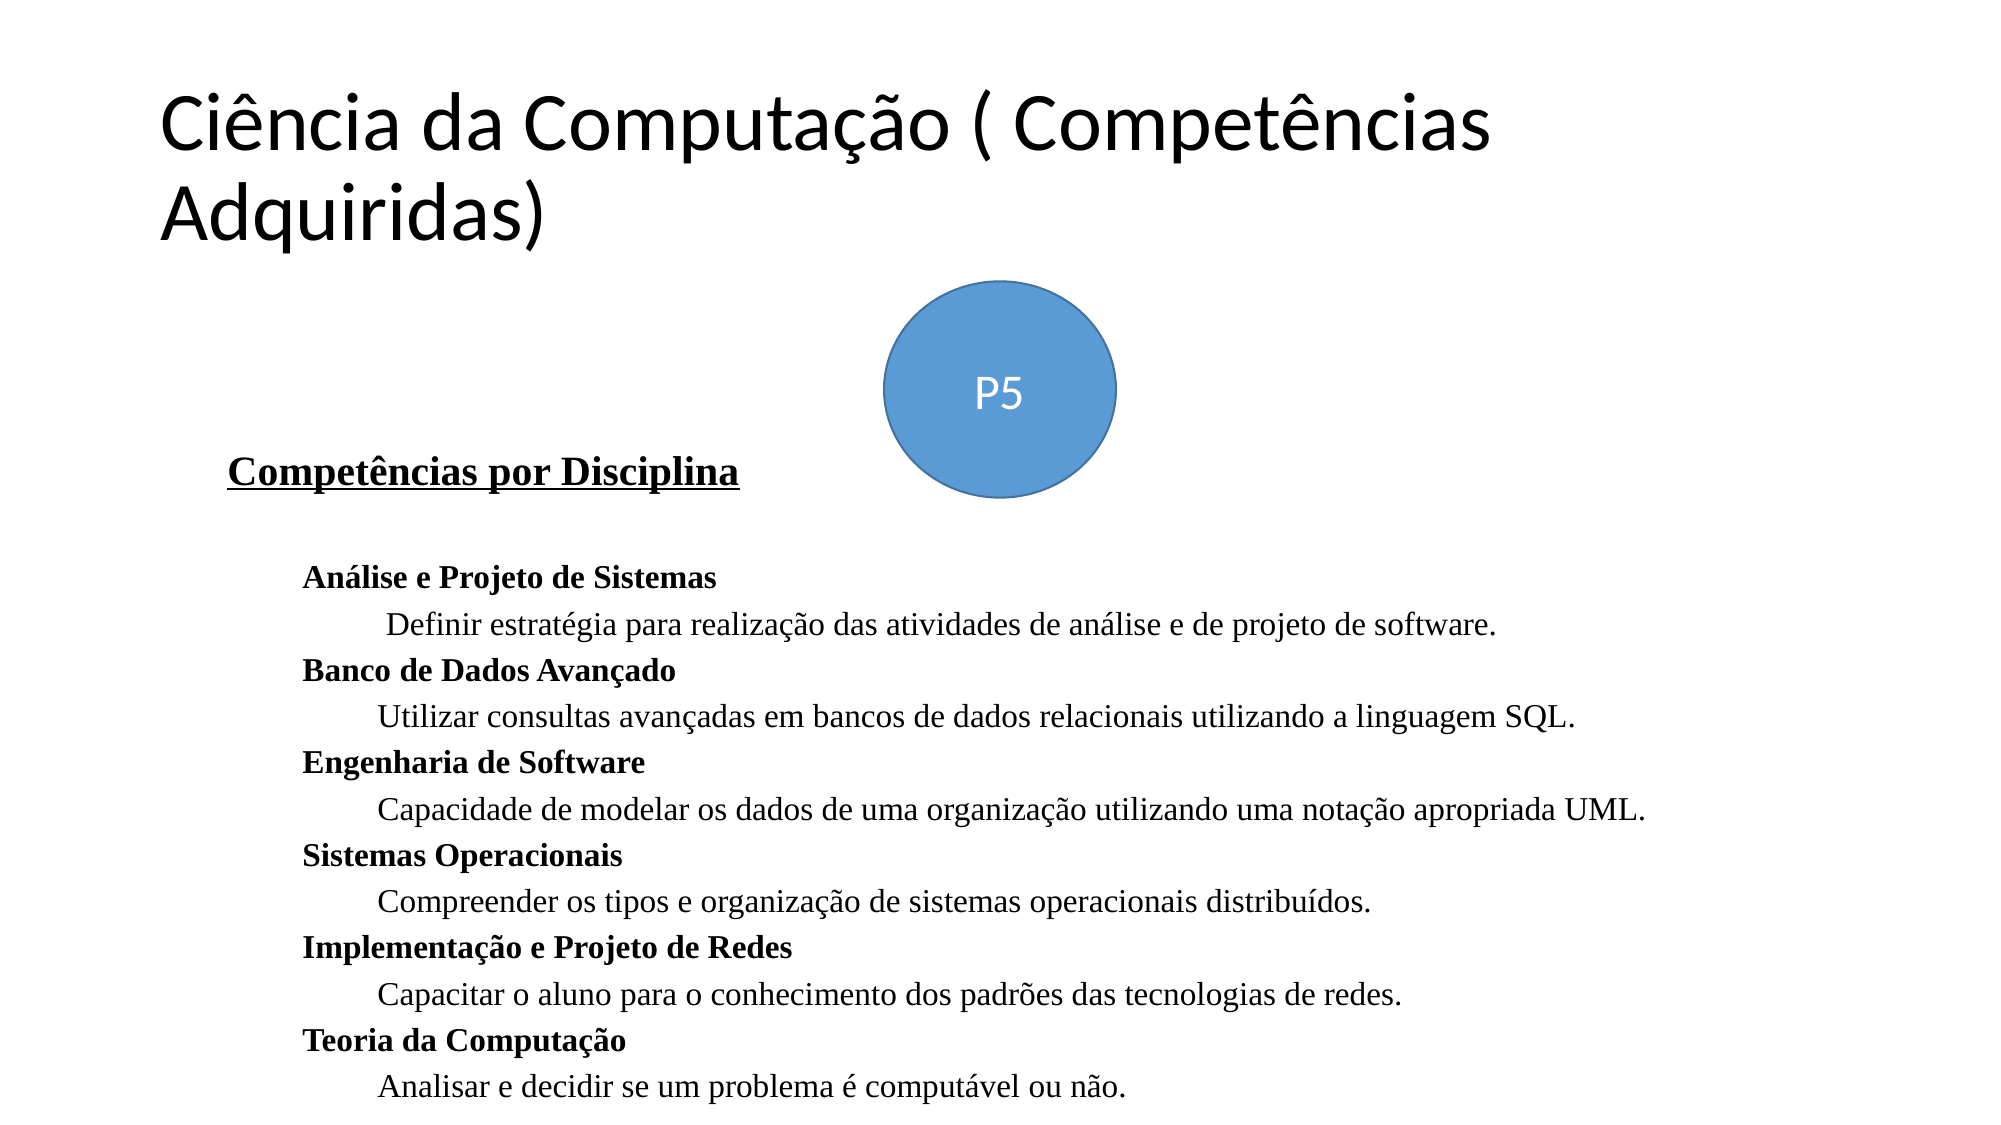

# Ciência da Computação ( Competências Adquiridas)
P5
Competências por Disciplina

Análise e Projeto de Sistemas
 Definir estratégia para realização das atividades de análise e de projeto de software.
Banco de Dados Avançado
Utilizar consultas avançadas em bancos de dados relacionais utilizando a linguagem SQL.
Engenharia de Software
Capacidade de modelar os dados de uma organização utilizando uma notação apropriada UML.
Sistemas Operacionais
Compreender os tipos e organização de sistemas operacionais distribuídos.
Implementação e Projeto de Redes
Capacitar o aluno para o conhecimento dos padrões das tecnologias de redes.
Teoria da Computação
Analisar e decidir se um problema é computável ou não.